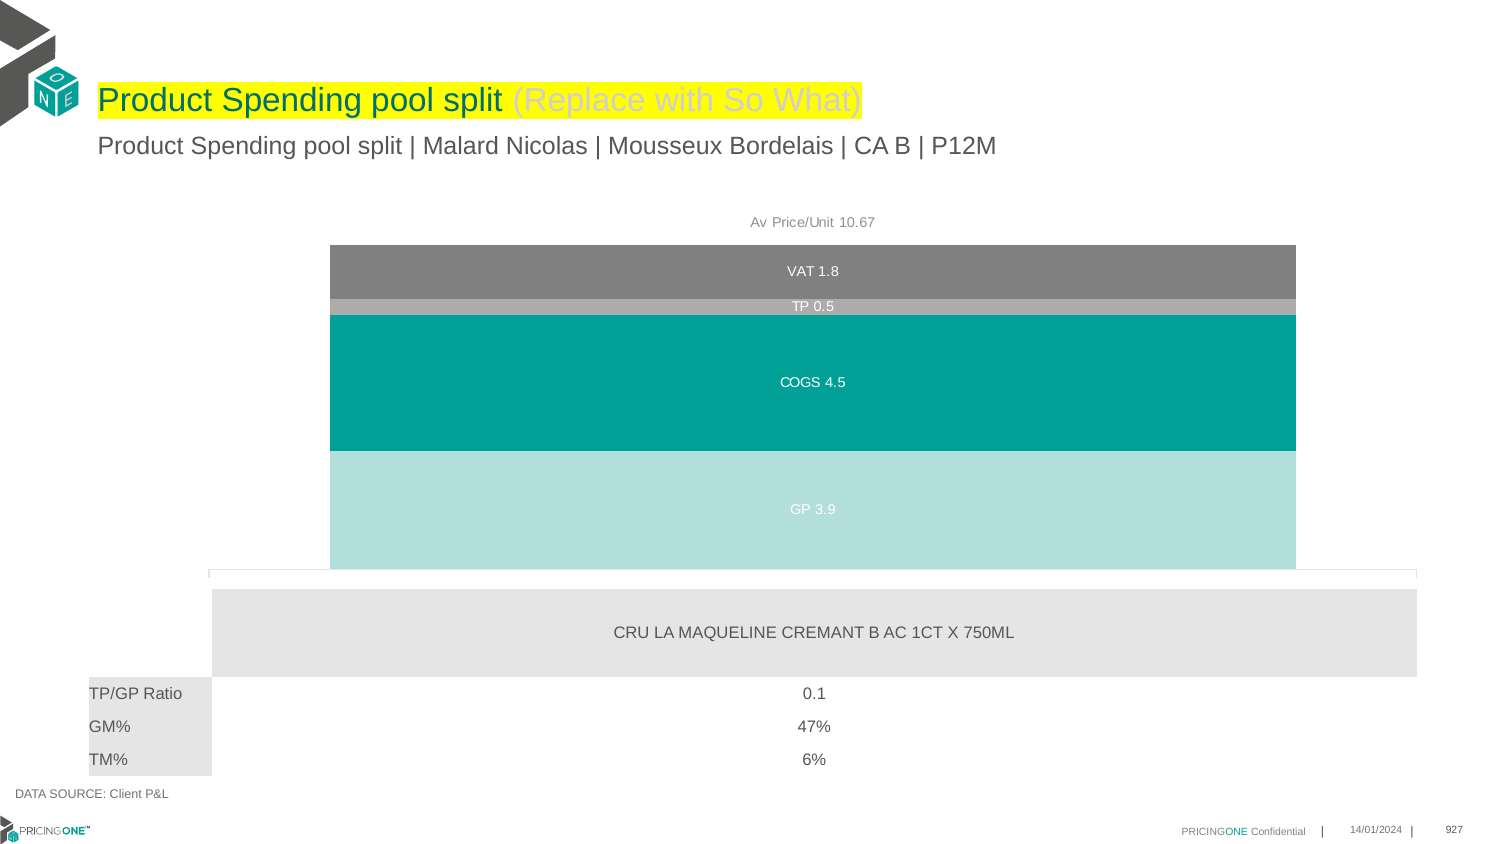

# Product Spending pool split (Replace with So What)
Product Spending pool split | Malard Nicolas | Mousseux Bordelais | CA B | P12M

### Chart

| Category | GP | COGS | TP | VAT |
|---|---|---|---|---|
| Av Price/Unit 10.67 | 3.8989496919917865 | 4.454341683778234 | 0.5378790554414792 | 1.7782340862422998 |
|  | CRU LA MAQUELINE CREMANT B AC 1CT X 750ML |
| --- | --- |
| TP/GP Ratio | 0.1 |
| GM% | 47% |
| TM% | 6% |
DATA SOURCE: Client P&L

14/01/2024
927